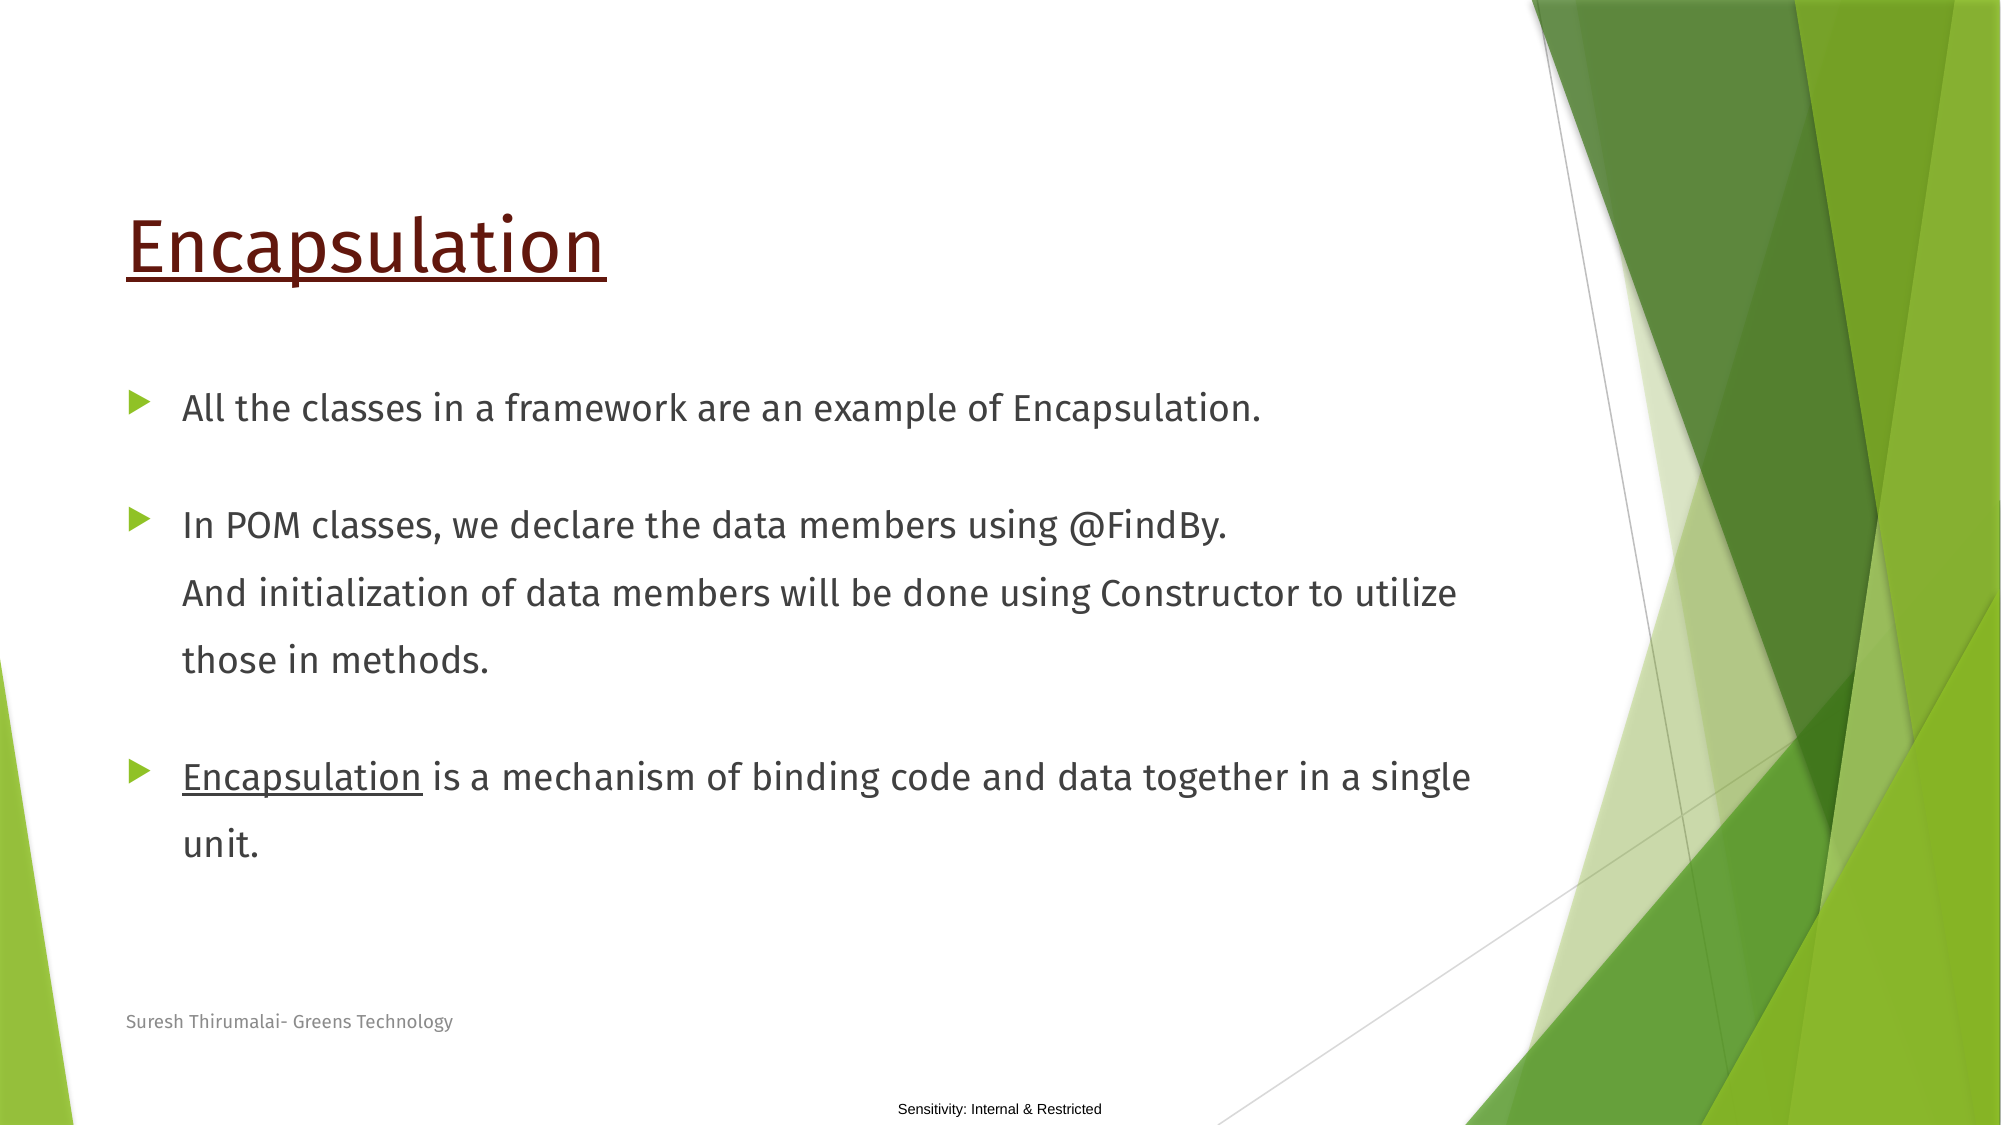

# Encapsulation
All the classes in a framework are an example of Encapsulation.

In POM classes, we declare the data members using @FindBy.                            And initialization of data members will be done using Constructor to utilize those in methods.

Encapsulation is a mechanism of binding code and data together in a single unit.

Suresh Thirumalai- Greens Technology